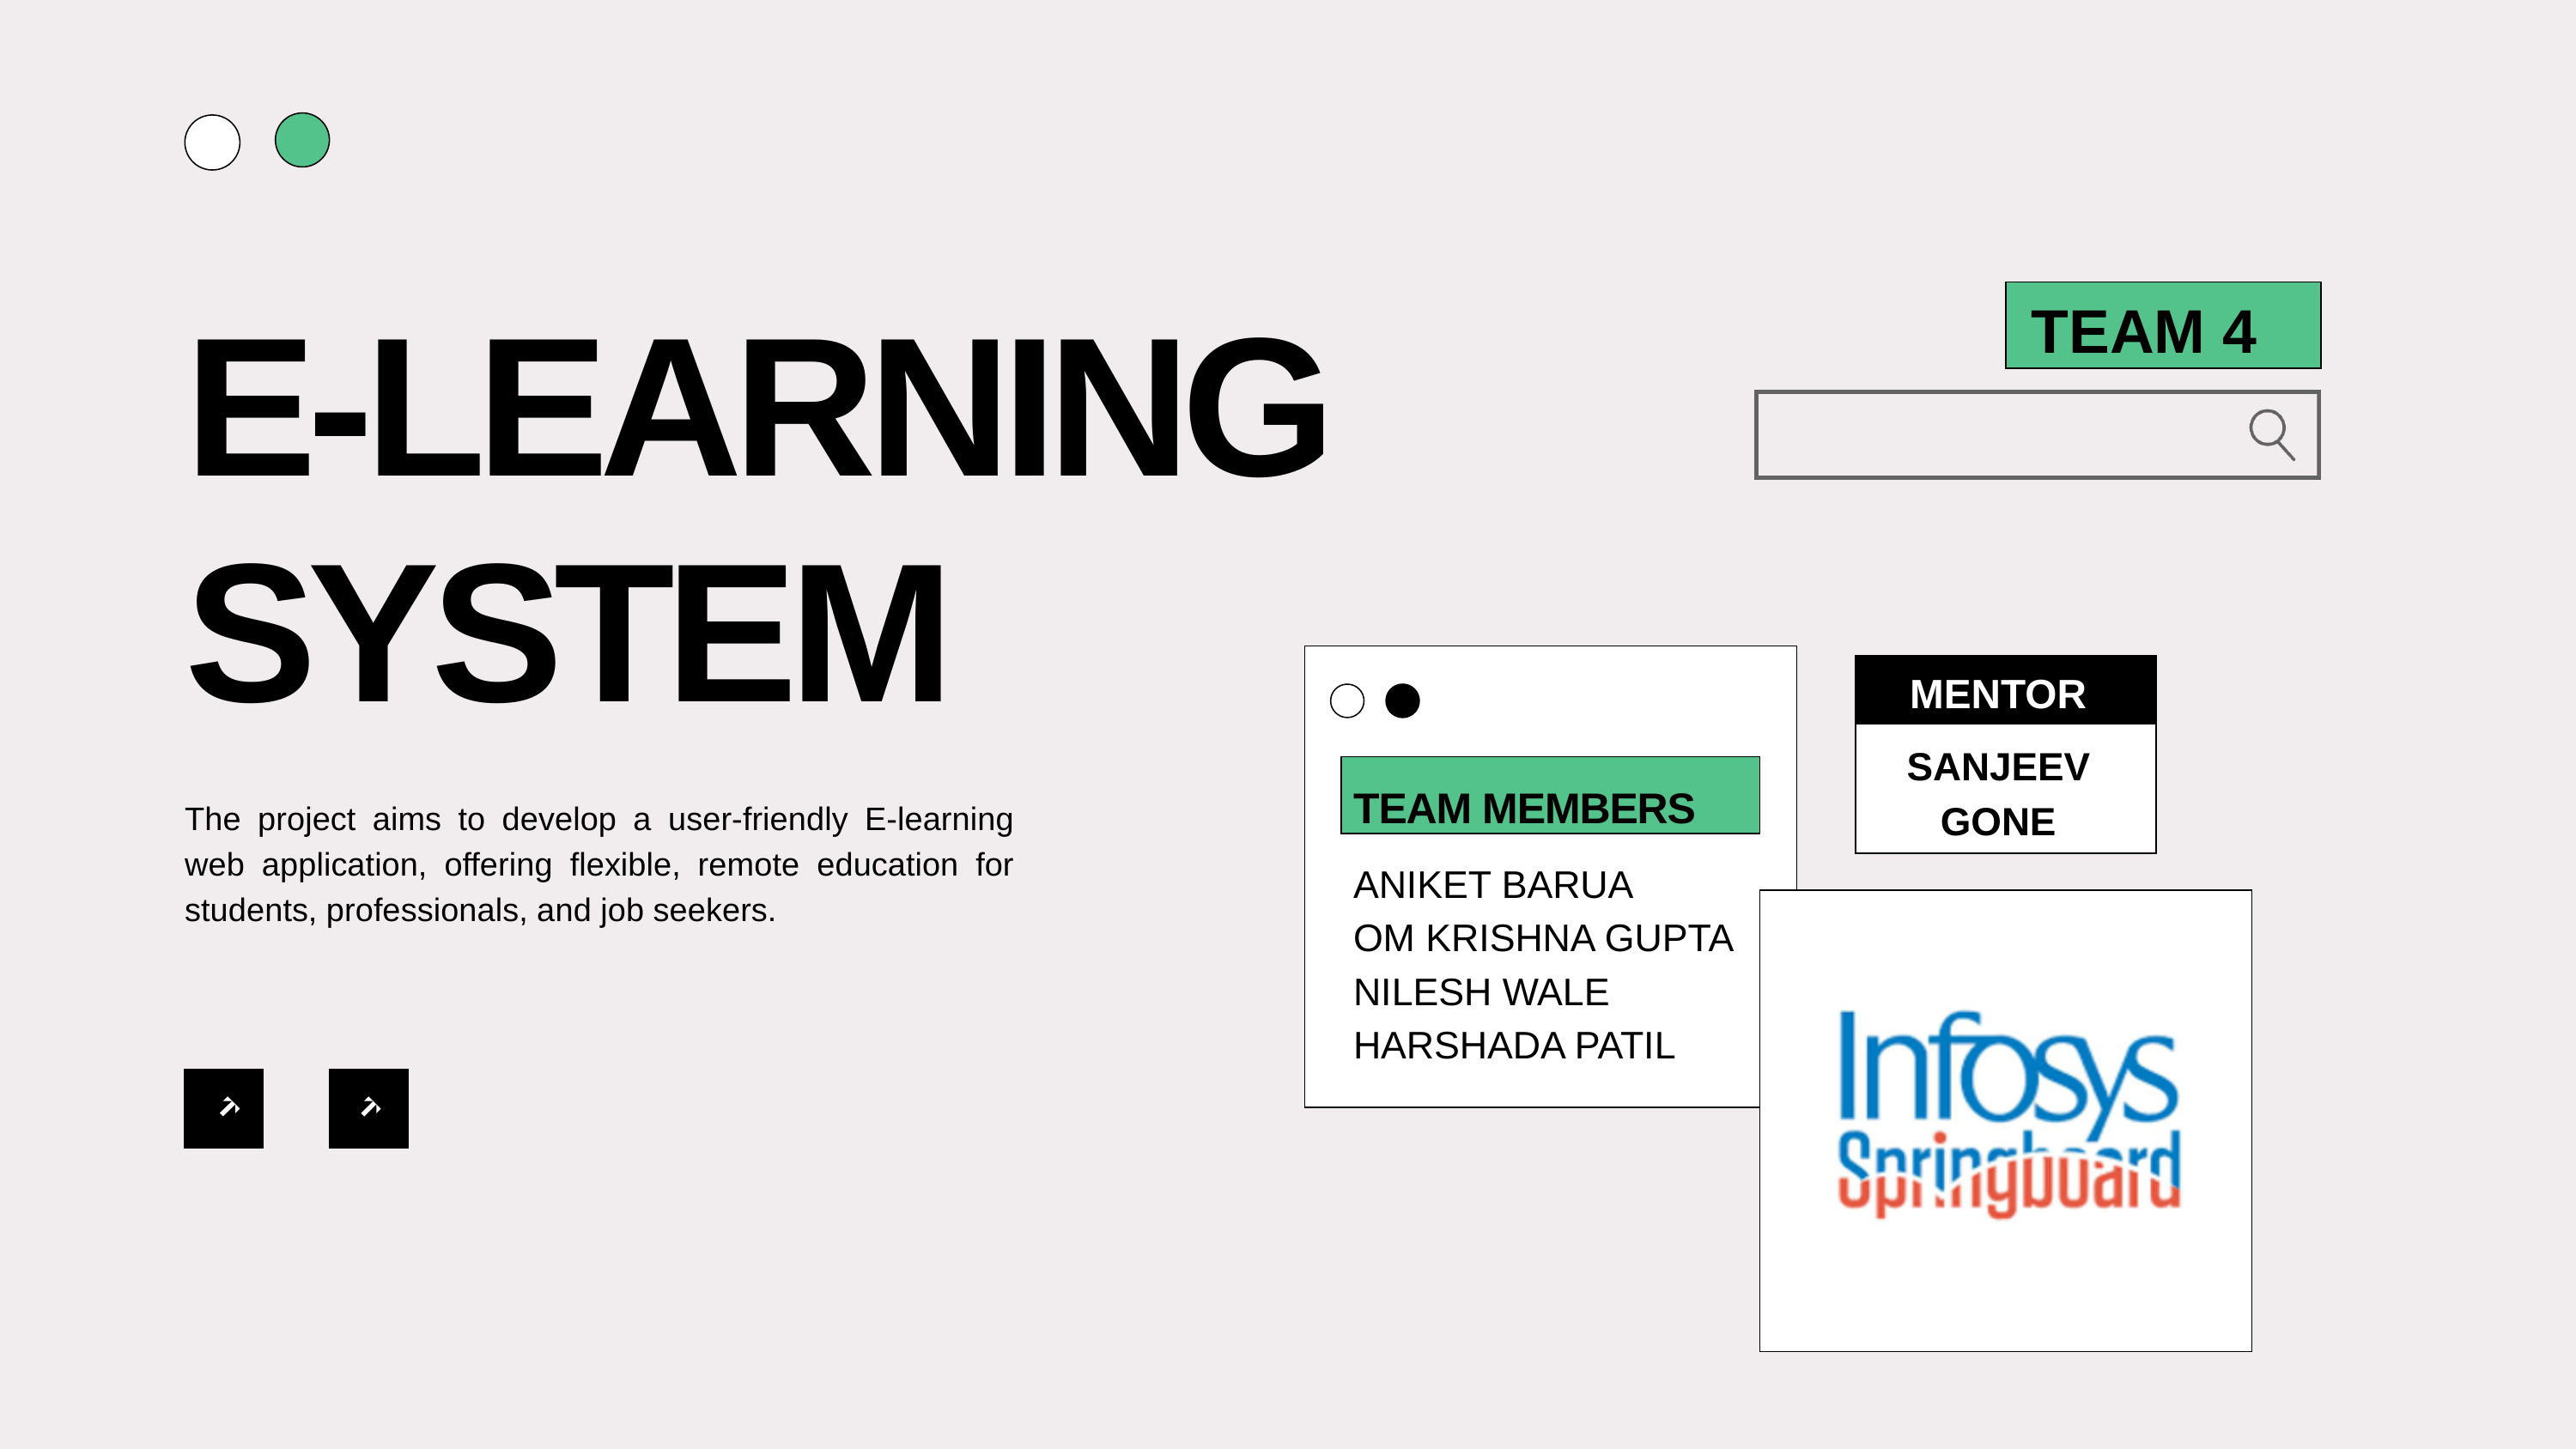

TEAM 4

E-LEARNING SYSTEM

MENTOR

SANJEEV GONE

TEAM MEMBERS
The project aims to develop a user-friendly E-learning web application, offering flexible, remote education for students, professionals, and job seekers.

ANIKET BARUA
OM KRISHNA GUPTA
NILESH WALE
HARSHADA PATIL